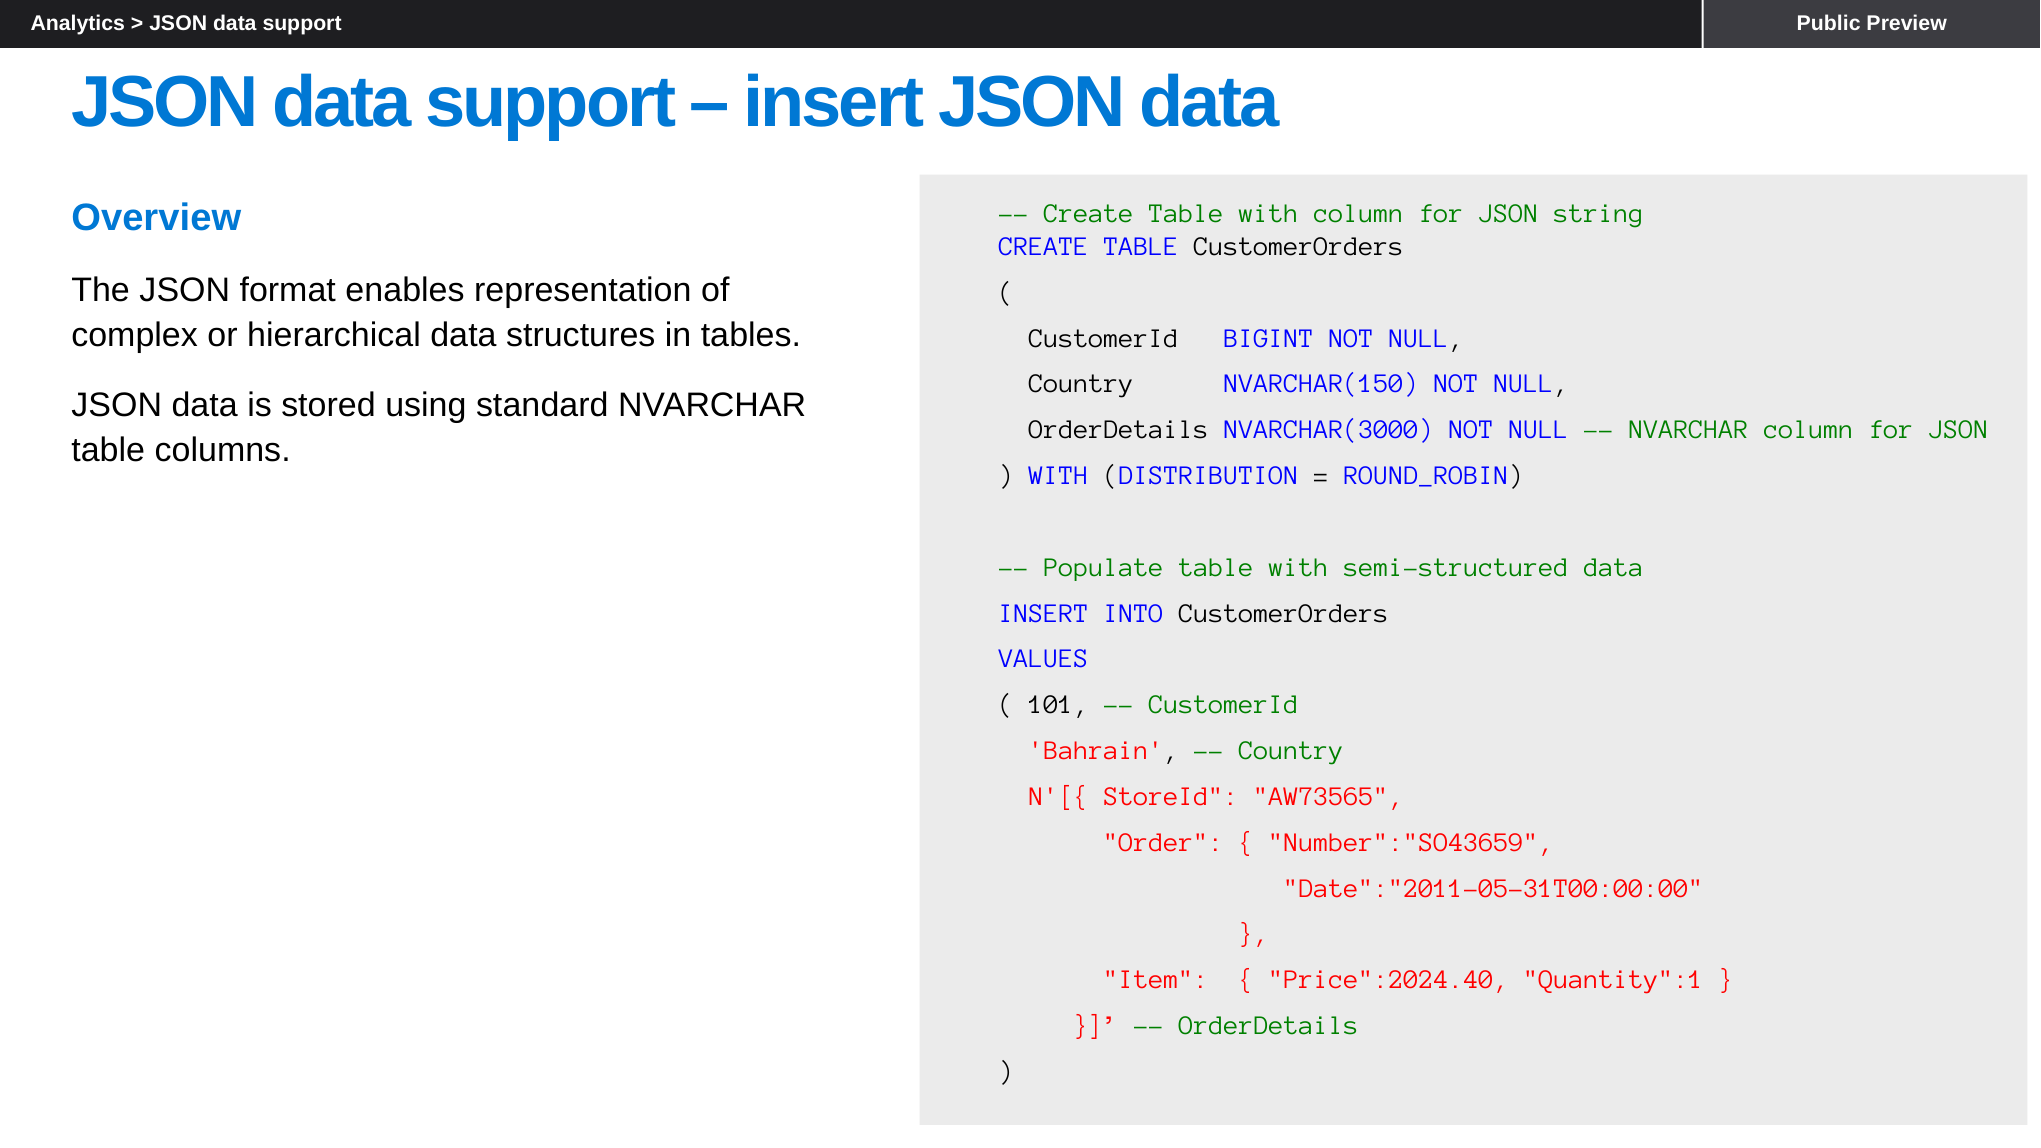

Analytics > JSON data support
Public Preview
# JSON data support – insert JSON data

-- Create Table with column for JSON string
CREATE TABLE CustomerOrders
(
  CustomerId   BIGINT NOT NULL,
  Country      NVARCHAR(150) NOT NULL,
  OrderDetails NVARCHAR(3000) NOT NULL –- NVARCHAR column for JSON
) WITH (DISTRIBUTION = ROUND_ROBIN)

-- Populate table with semi-structured data
INSERT INTO CustomerOrders
VALUES
( 101, -- CustomerId
  'Bahrain', -- Country
  N'[{ StoreId": "AW73565",
       "Order": { "Number":"SO43659",
                   "Date":"2011-05-31T00:00:00"
                },
       "Item":  { "Price":2024.40, "Quantity":1 }
     }]’ -- OrderDetails
)
Overview
The JSON format enables representation of complex or hierarchical data structures in tables.
JSON data is stored using standard NVARCHAR table columns.